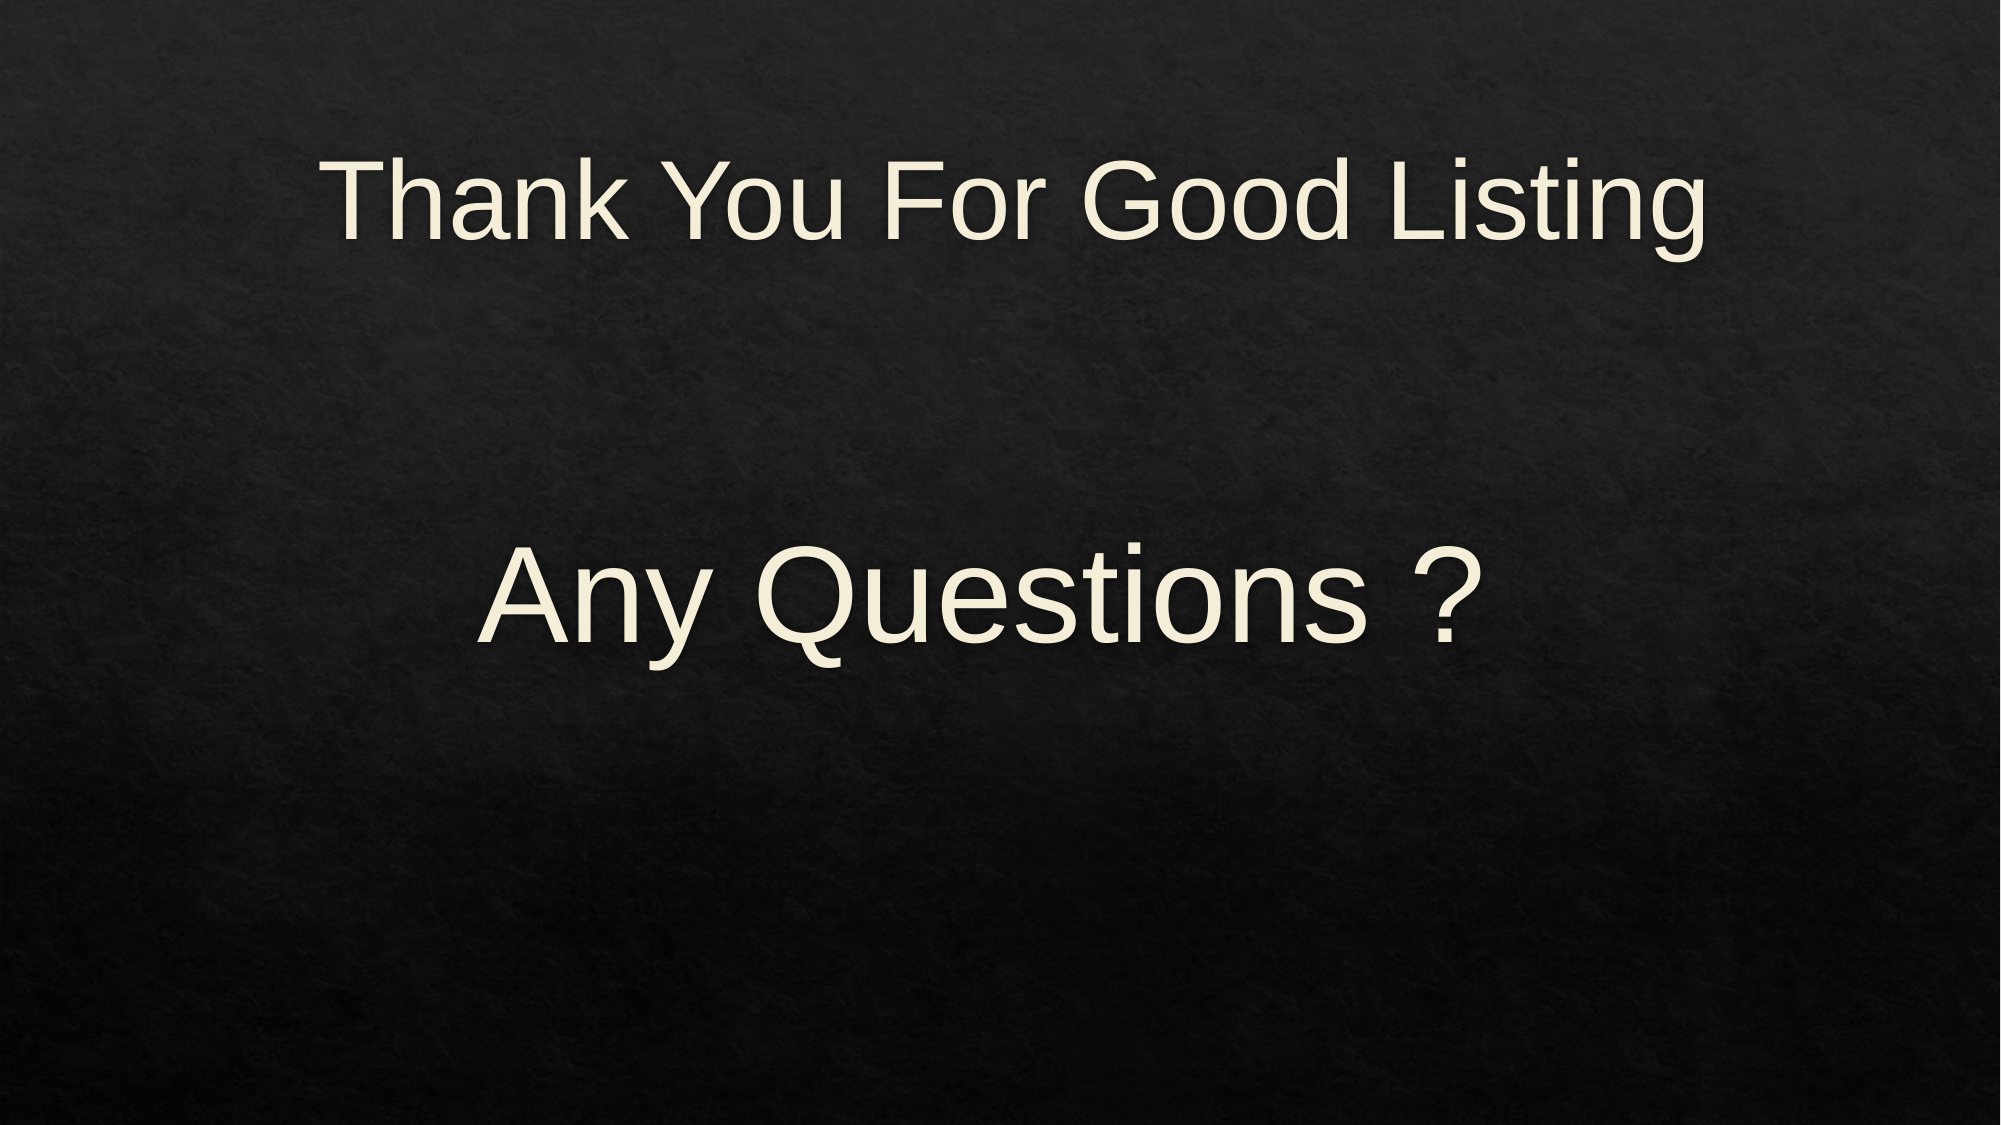

# Thank You For Good Listing
Any Questions ?